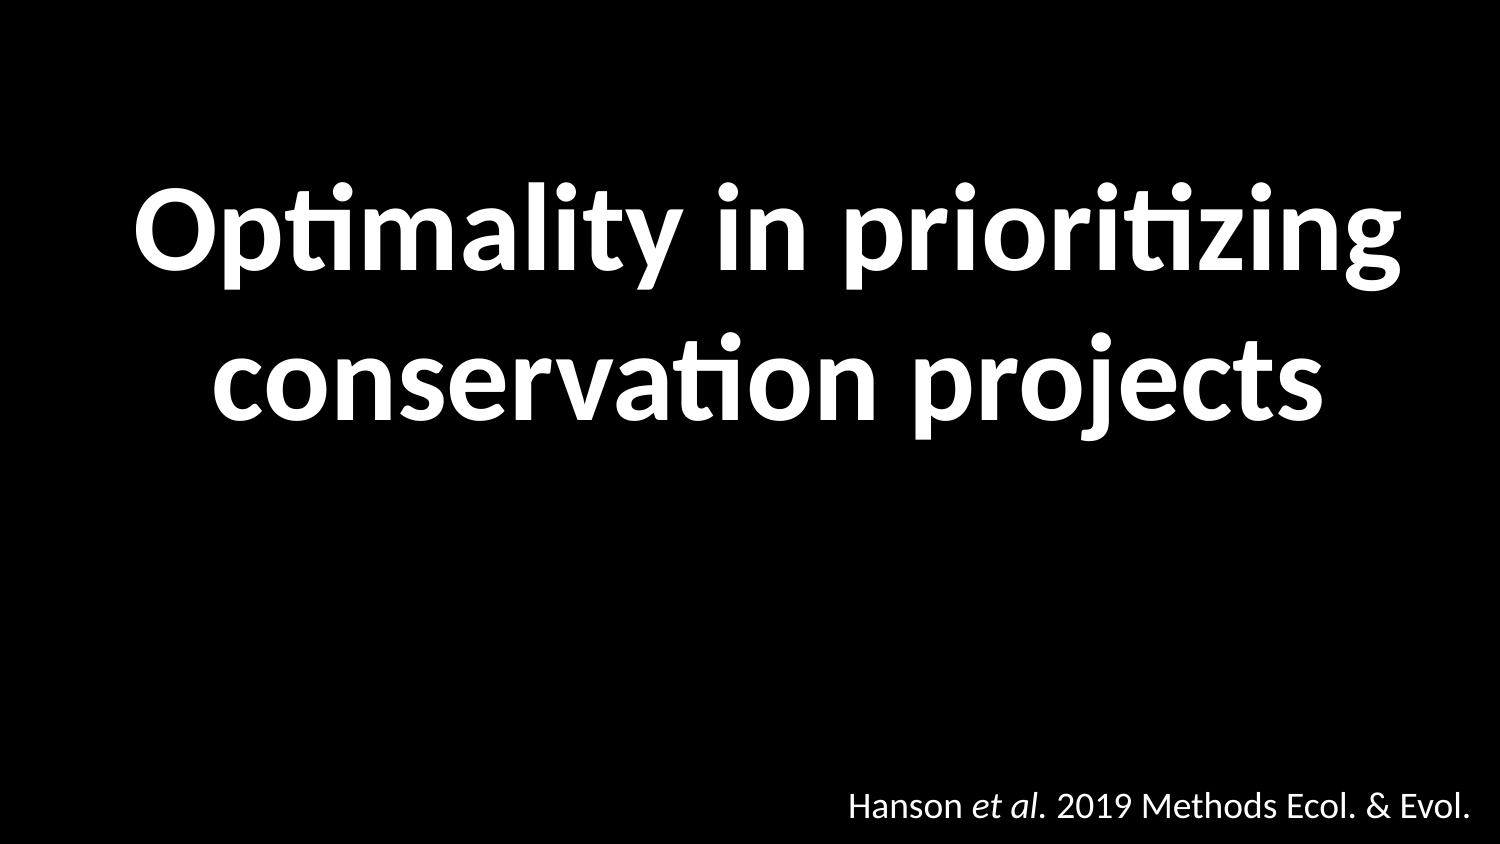

# Optimality in prioritizing conservation projects
 Hanson et al. 2019 Methods Ecol. & Evol.